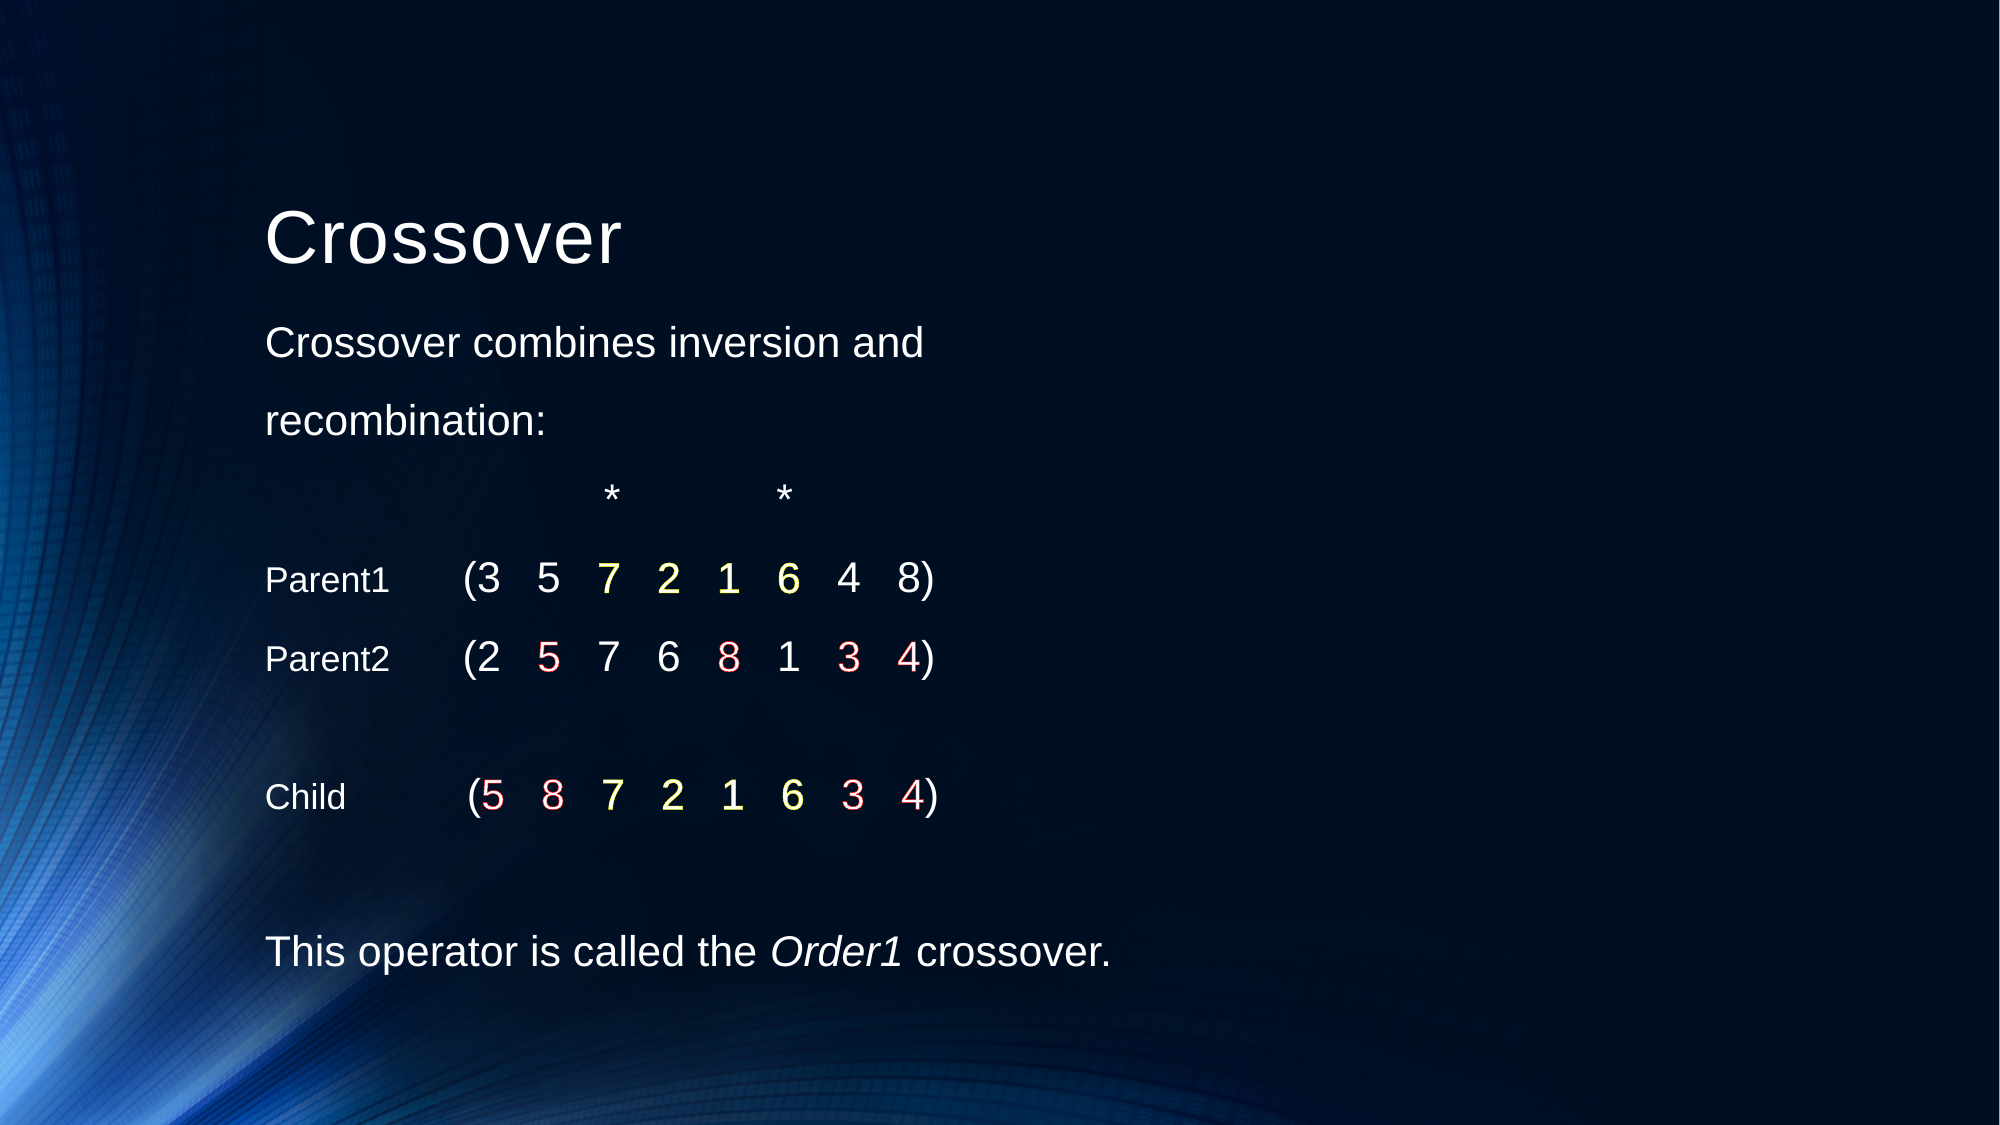

# Crossover
Crossover combines inversion and
recombination:
                              *             *
Parent1      (3   5   7   2   1   6   4   8)
Parent2      (2   5   7   6   8   1   3   4)

Child          (5   8   7   2   1   6   3   4)

This operator is called the Order1 crossover.